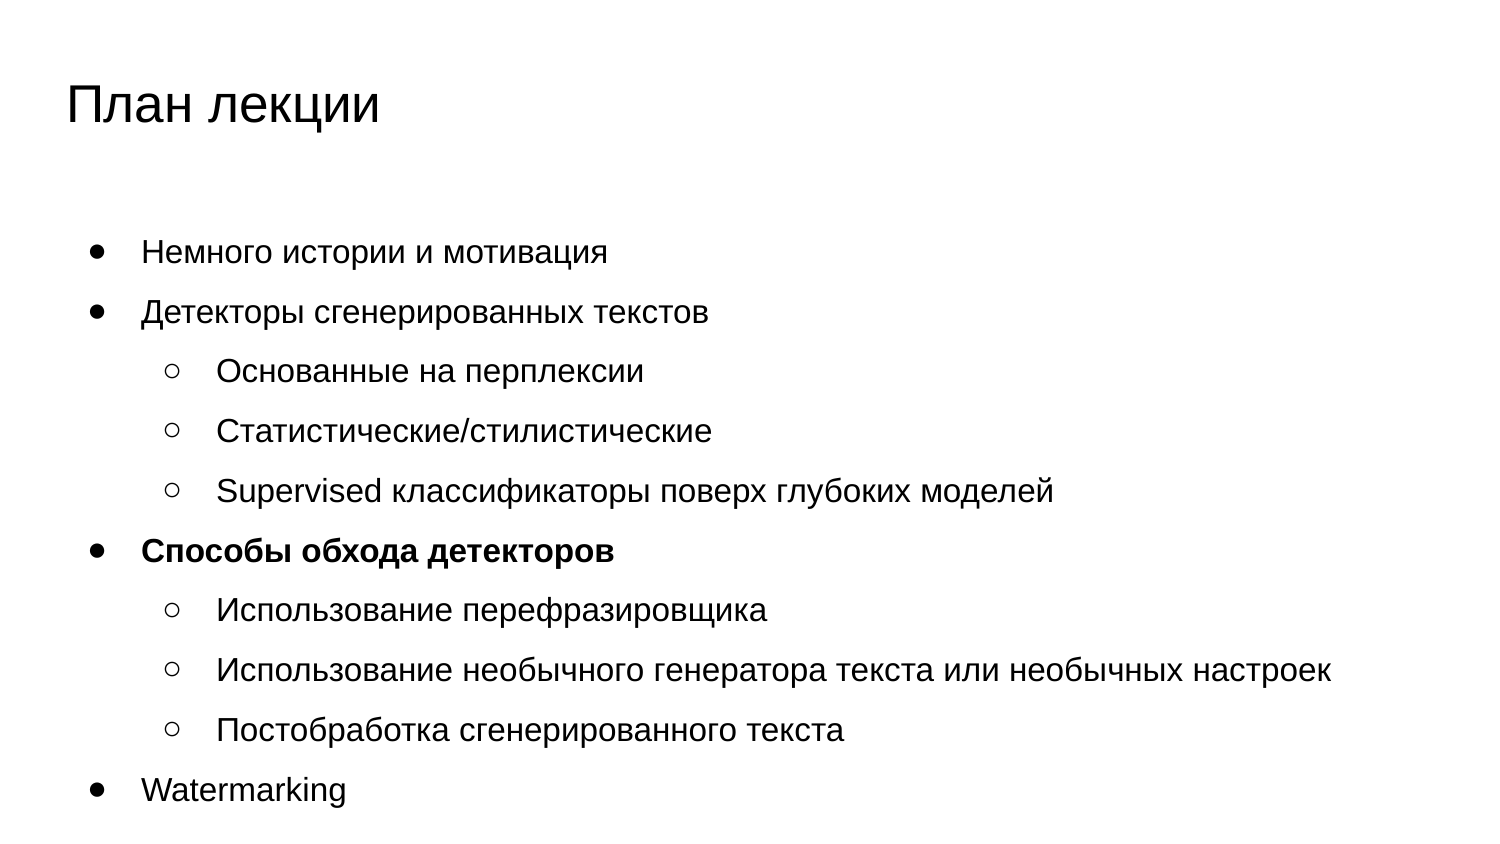

# План лекции
Немного истории и мотивация
Детекторы сгенерированных текстов
Основанные на перплексии
Статистические/стилистические
Supervised классификаторы поверх глубоких моделей
Способы обхода детекторов
Использование перефразировщика
Использование необычного генератора текста или необычных настроек
Постобработка сгенерированного текста
Watermarking